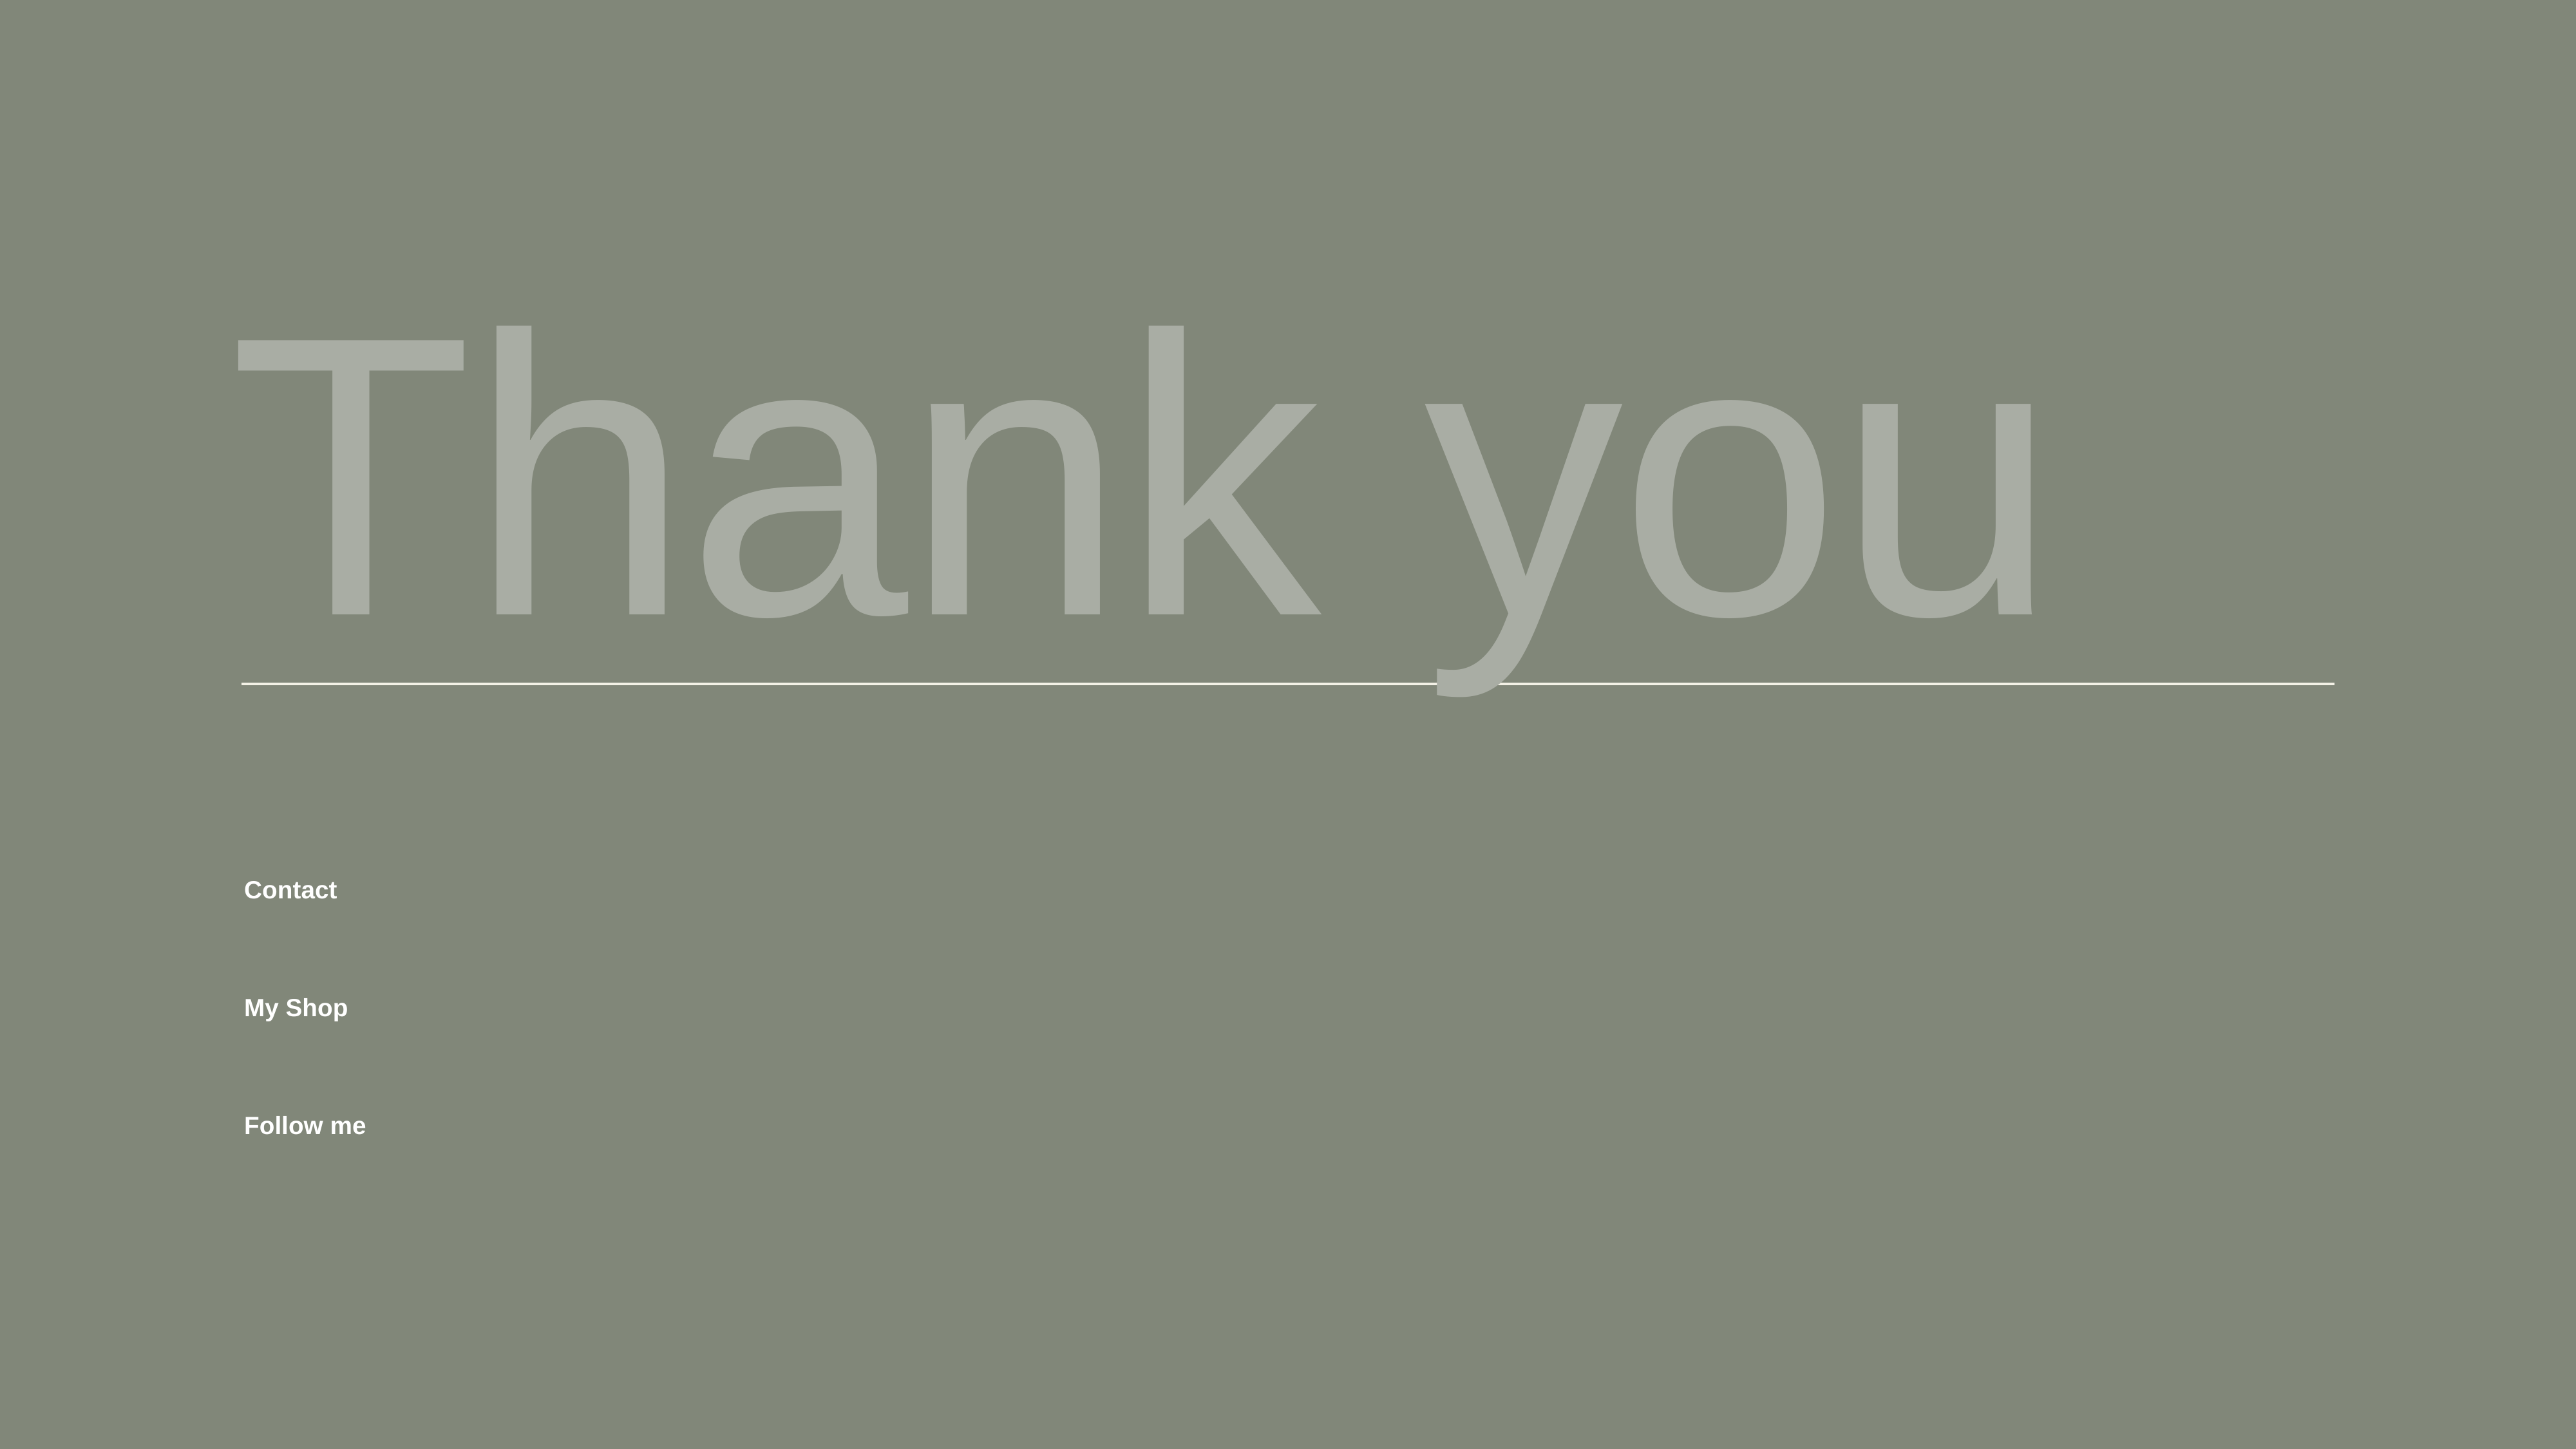

# Thank you

Contact

My Shop
Follow me